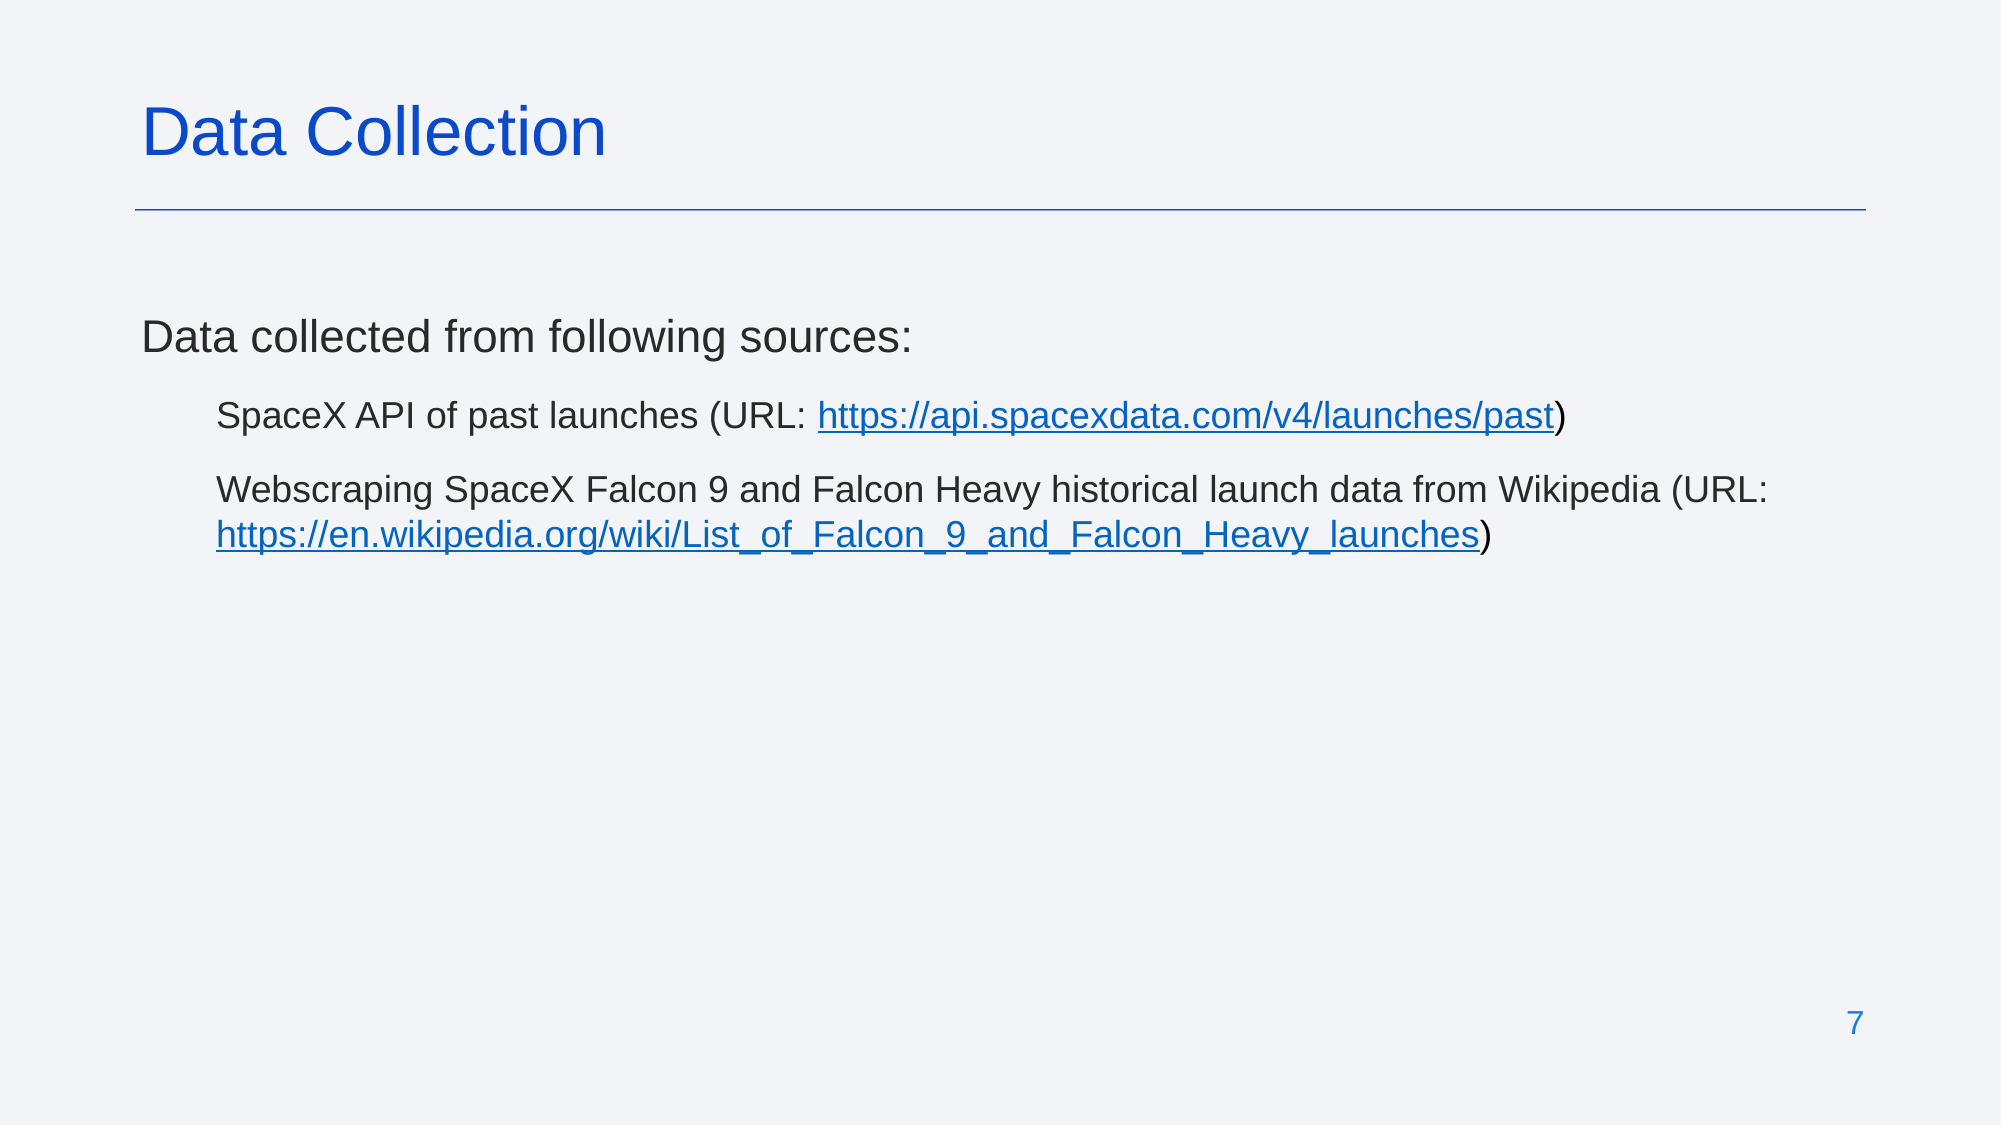

Data Collection
Data collected from following sources:
SpaceX API of past launches (URL: https://api.spacexdata.com/v4/launches/past)
Webscraping SpaceX Falcon 9 and Falcon Heavy historical launch data from Wikipedia (URL: https://en.wikipedia.org/wiki/List_of_Falcon_9_and_Falcon_Heavy_launches)

7